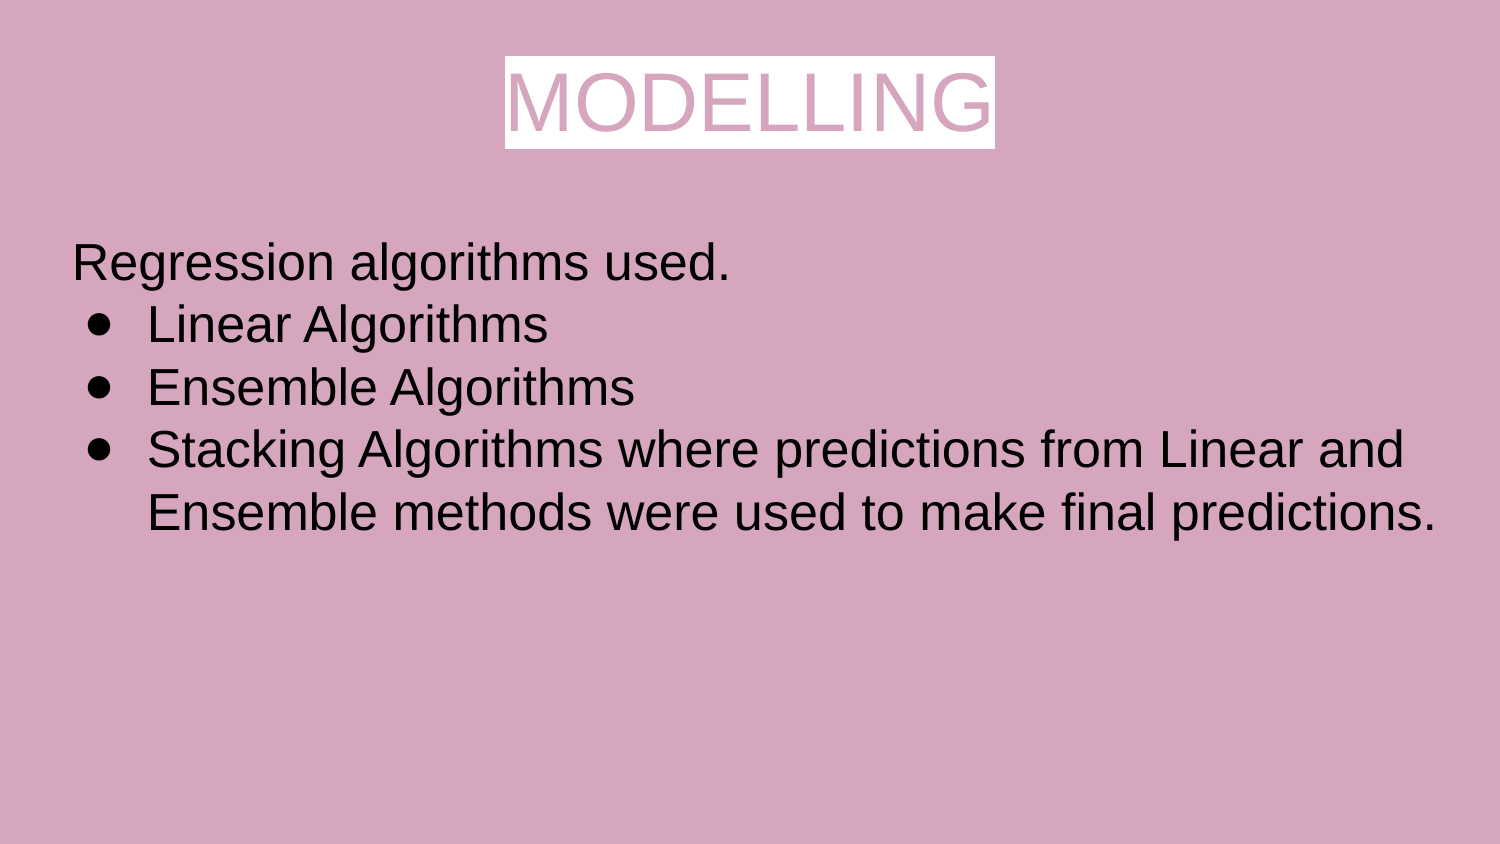

# MODELLING
Regression algorithms used.
Linear Algorithms
Ensemble Algorithms
Stacking Algorithms where predictions from Linear and Ensemble methods were used to make final predictions.